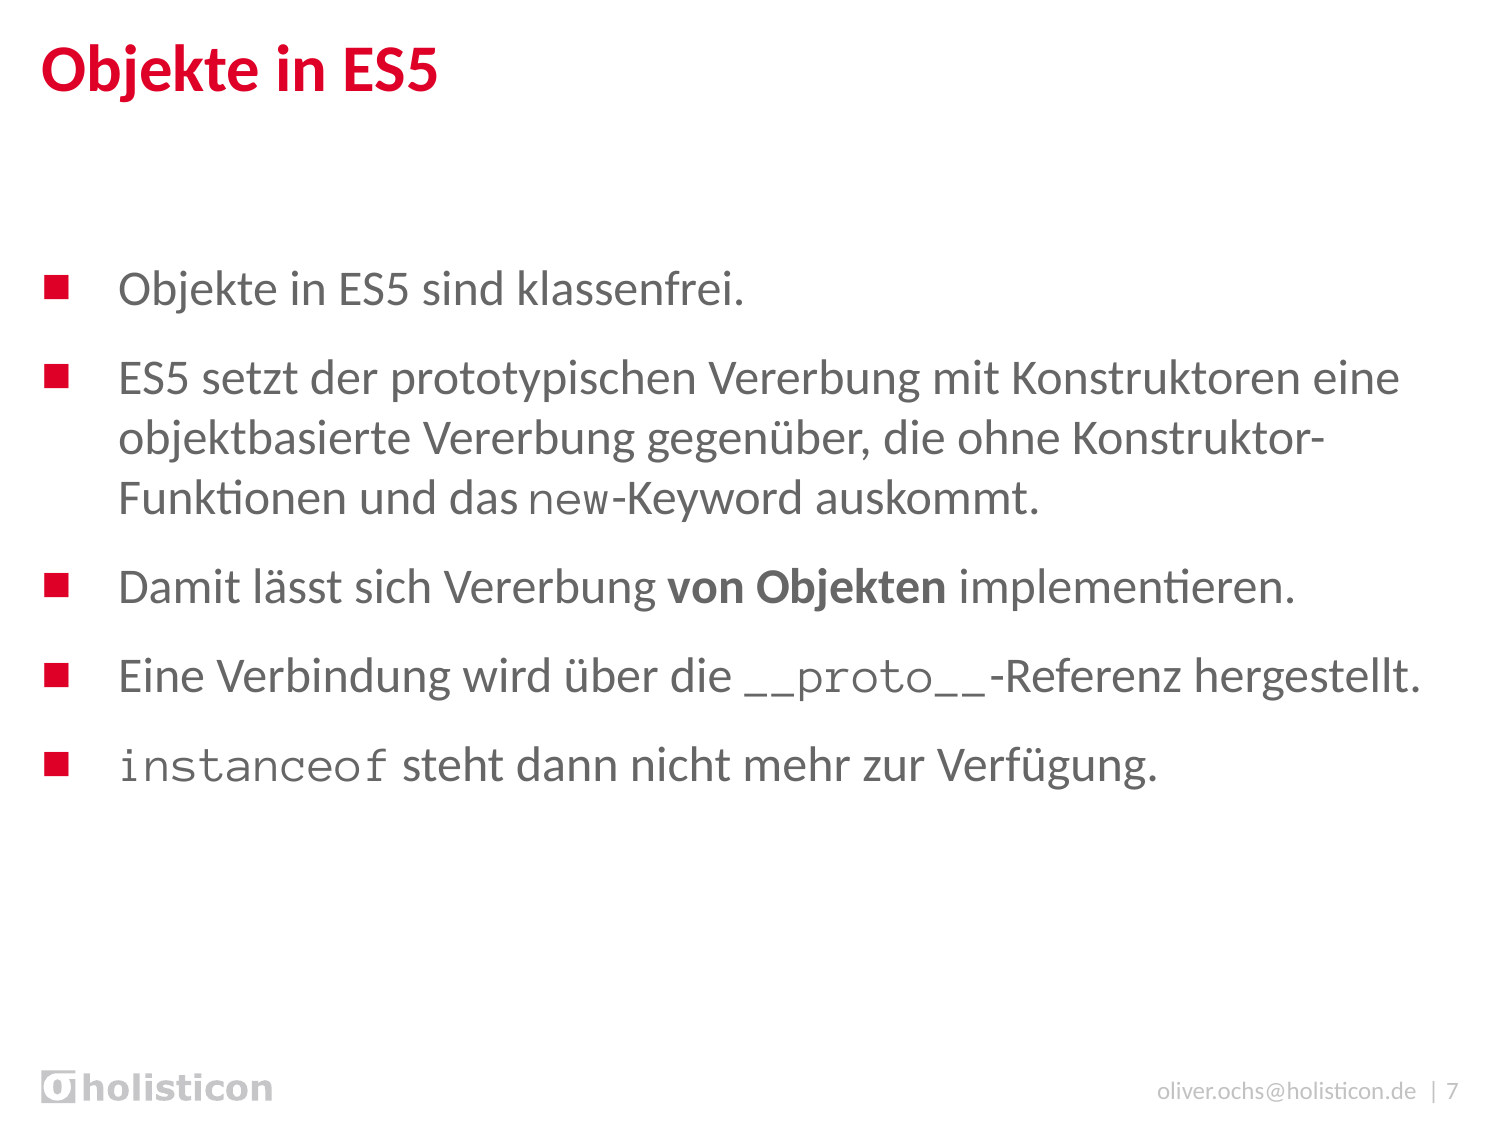

# Objekte in ES5
Objekte in ES5 sind klassenfrei.
ES5 setzt der prototypischen Vererbung mit Konstruktoren eine objektbasierte Vererbung gegenüber, die ohne Konstruktor-Funktionen und das new-Keyword auskommt.
Damit lässt sich Vererbung von Objekten implementieren.
Eine Verbindung wird über die __proto__-Referenz hergestellt.
instanceof steht dann nicht mehr zur Verfügung.